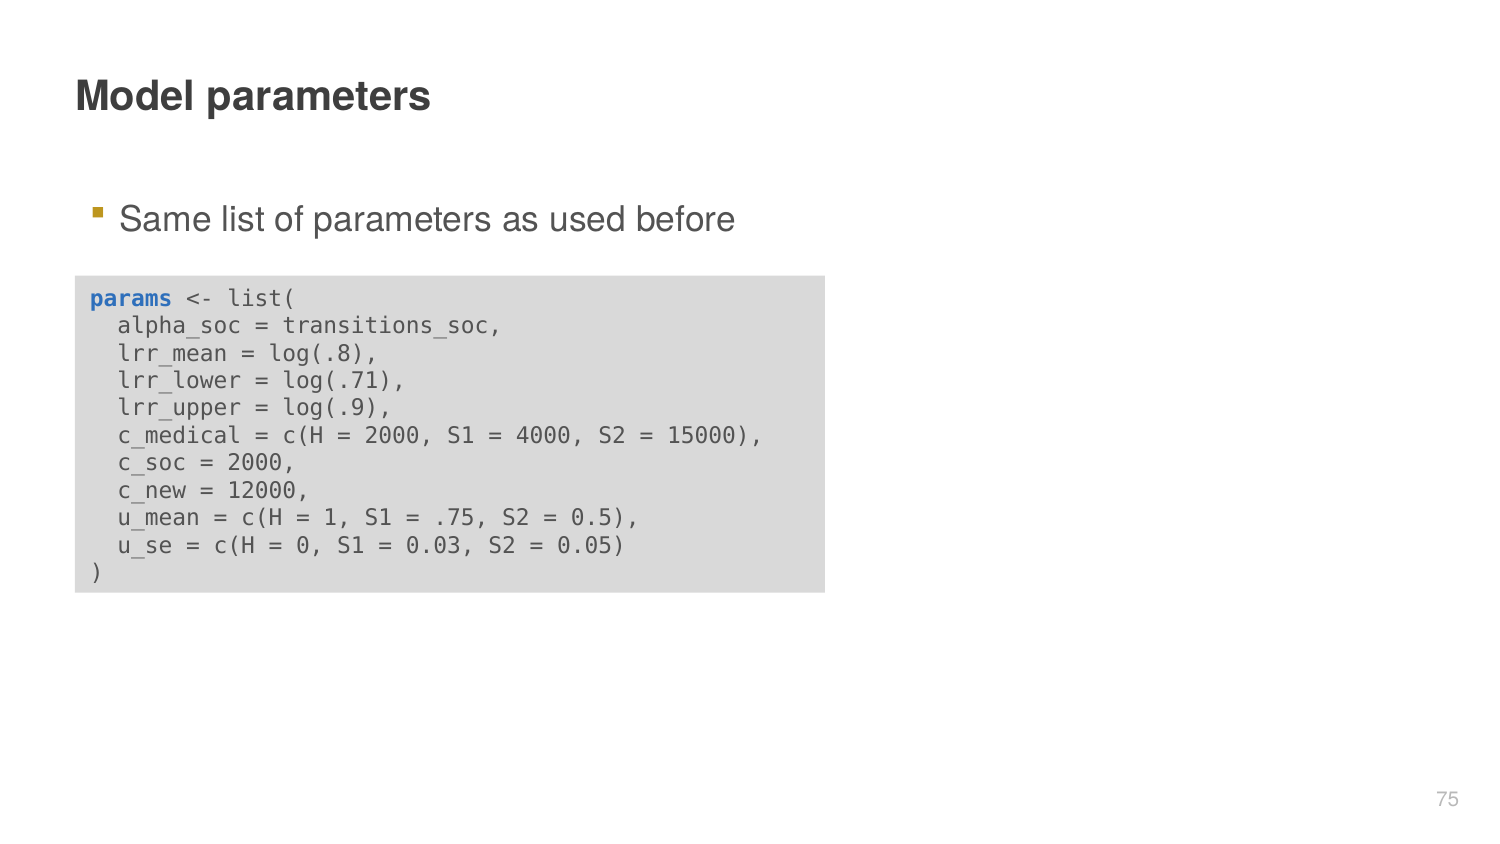

# Model parameters
Same list of parameters as used before
params <- list(
  alpha_soc = transitions_soc,
  lrr_mean = log(.8),
  lrr_lower = log(.71),
  lrr_upper = log(.9),
  c_medical = c(H = 2000, S1 = 4000, S2 = 15000),
  c_soc = 2000,
  c_new = 12000,
  u_mean = c(H = 1, S1 = .75, S2 = 0.5),
  u_se = c(H = 0, S1 = 0.03, S2 = 0.05)
)
75